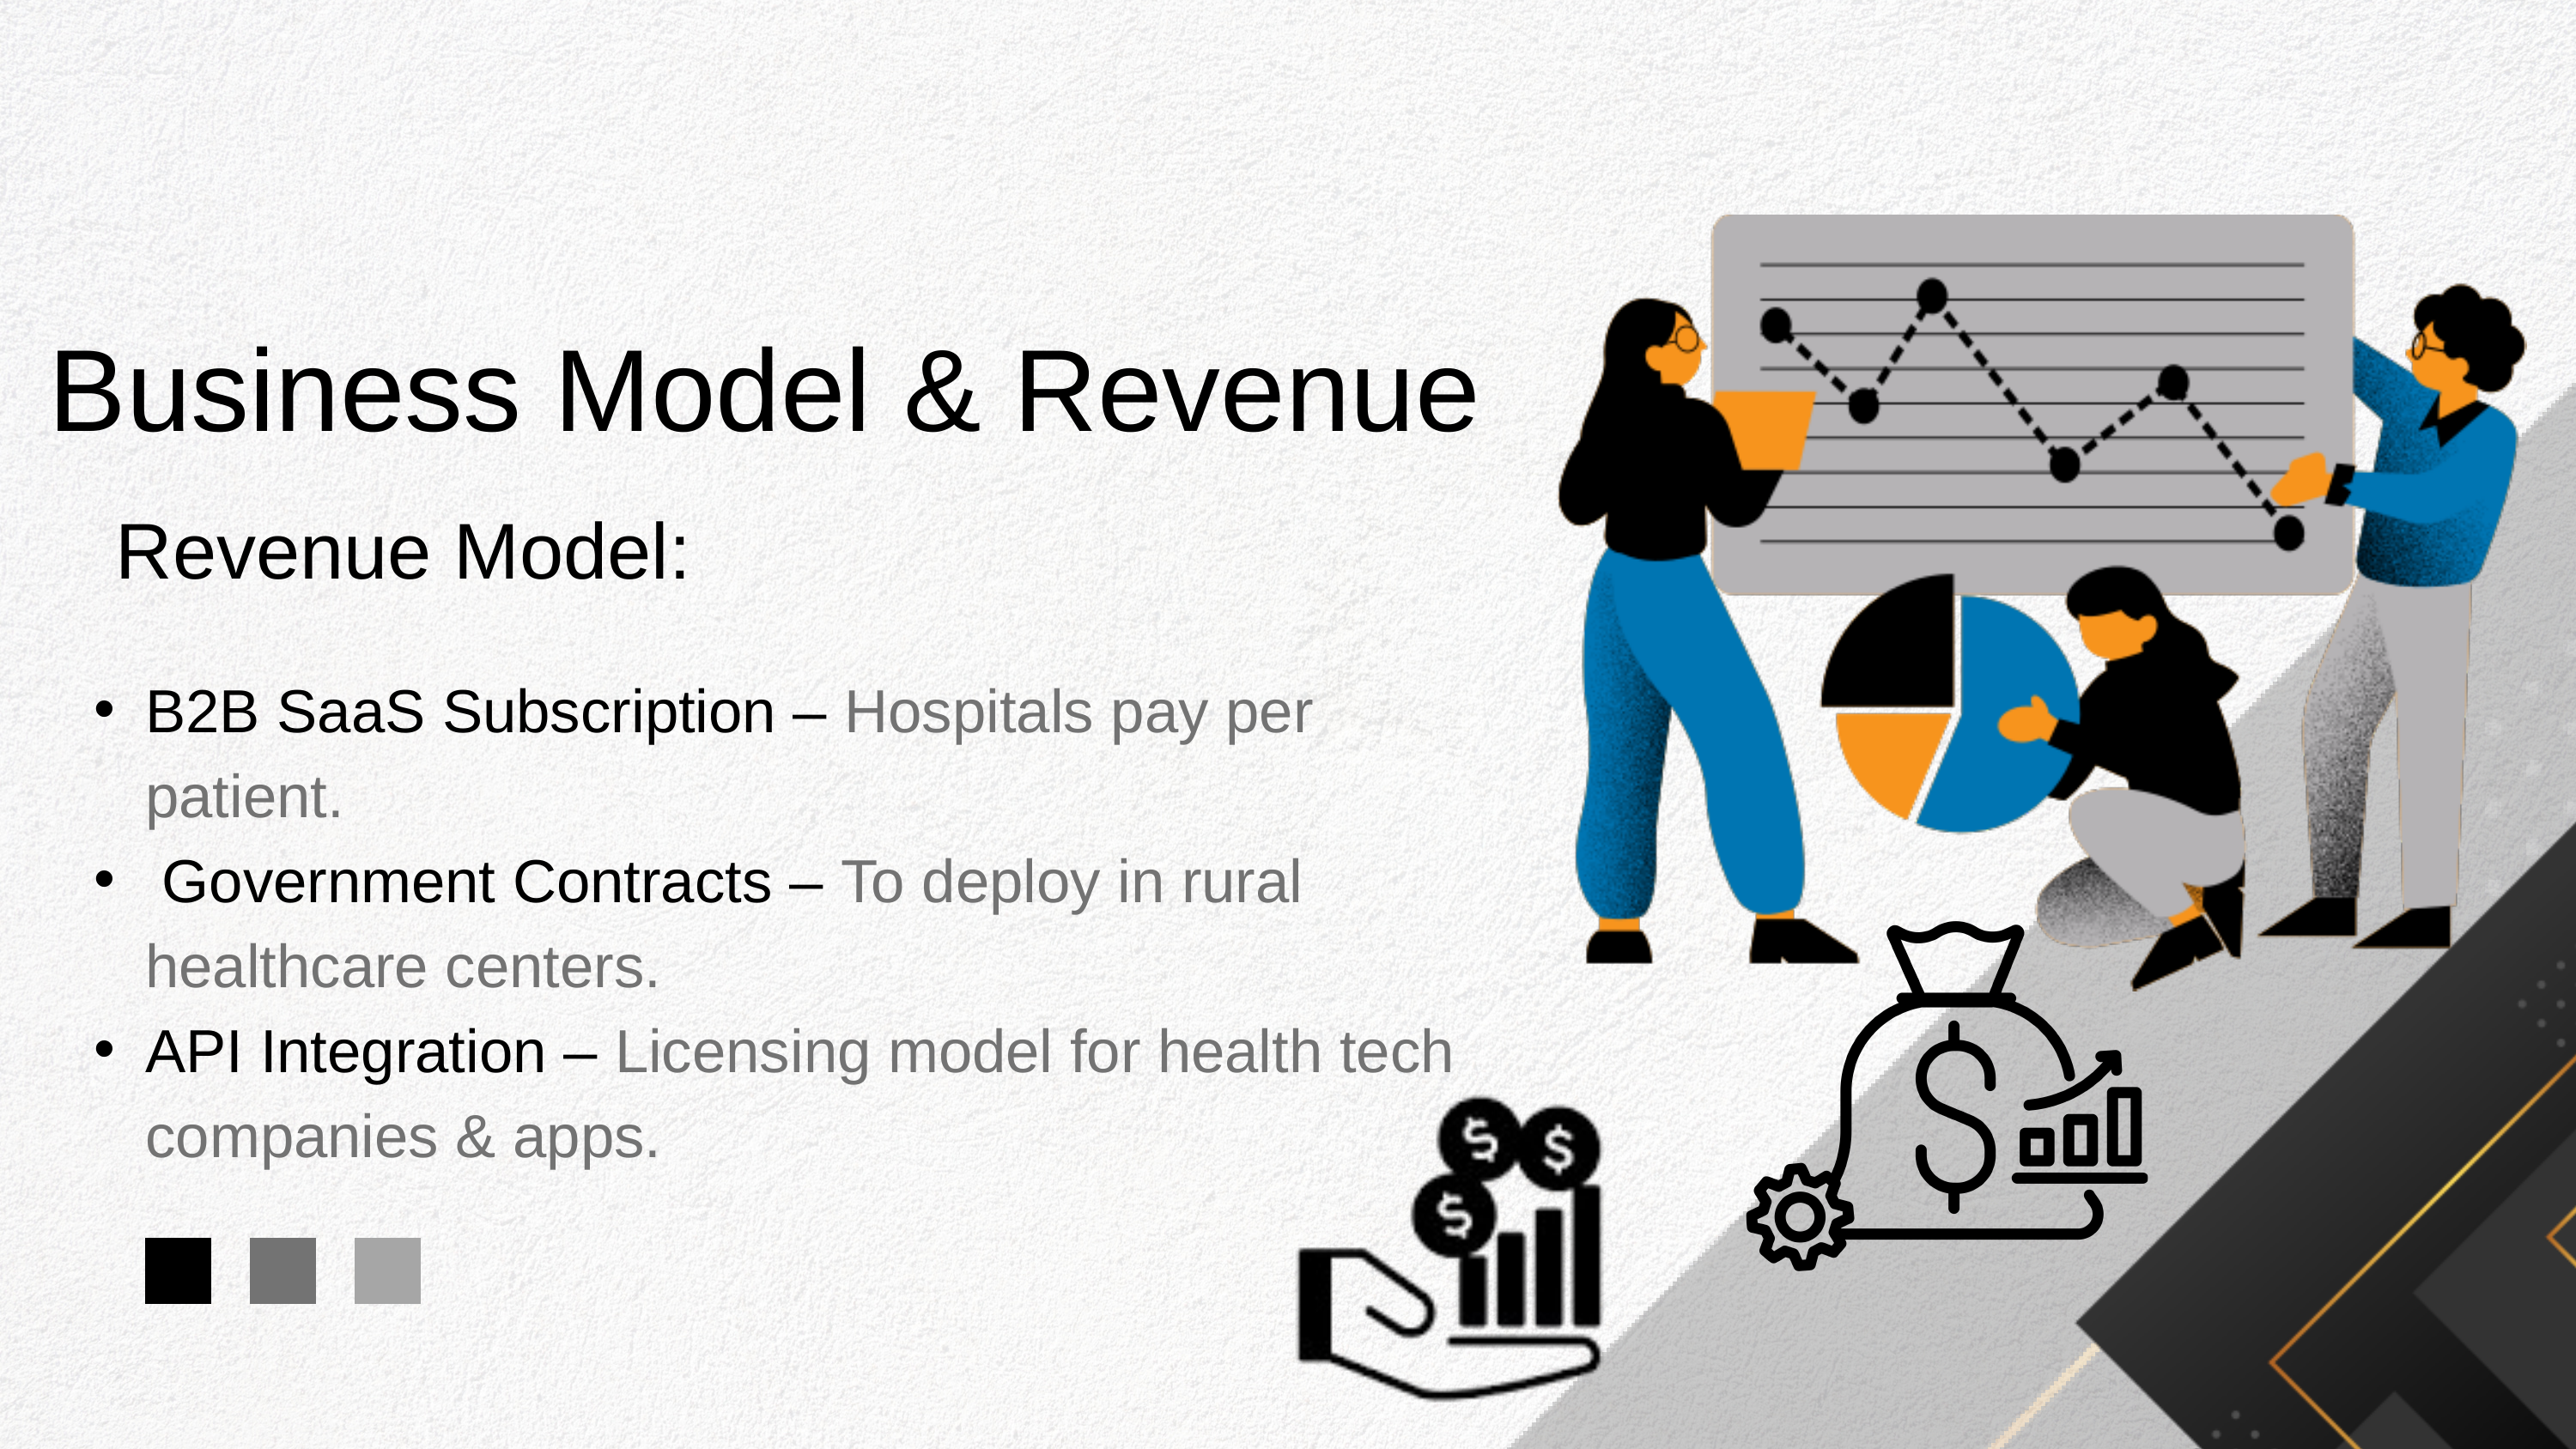

Business Model & Revenue
Revenue Model:
B2B SaaS Subscription – Hospitals pay per patient.
 Government Contracts – To deploy in rural healthcare centers.
API Integration – Licensing model for health tech companies & apps.